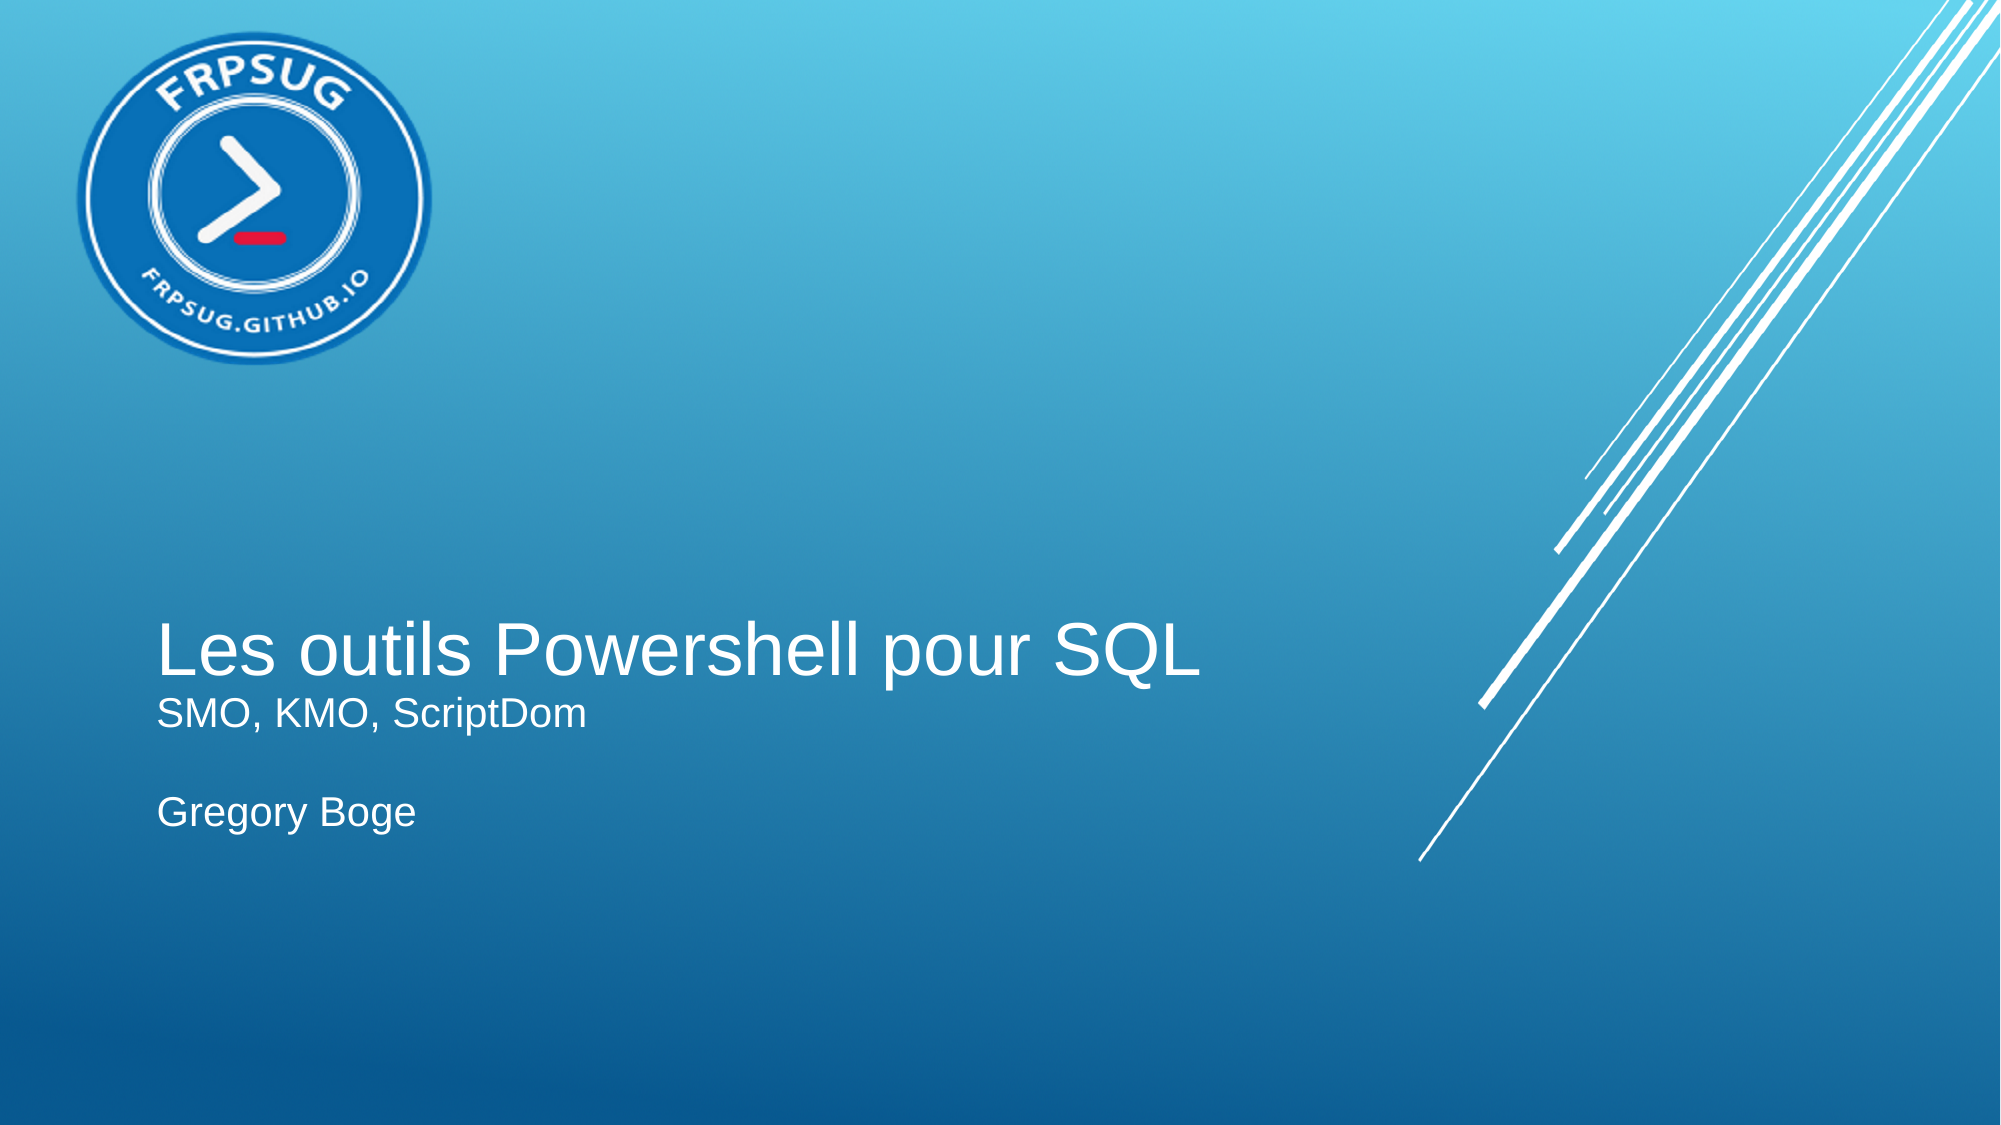

Les outils Powershell pour SQL
SMO, KMO, ScriptDom
Gregory Boge